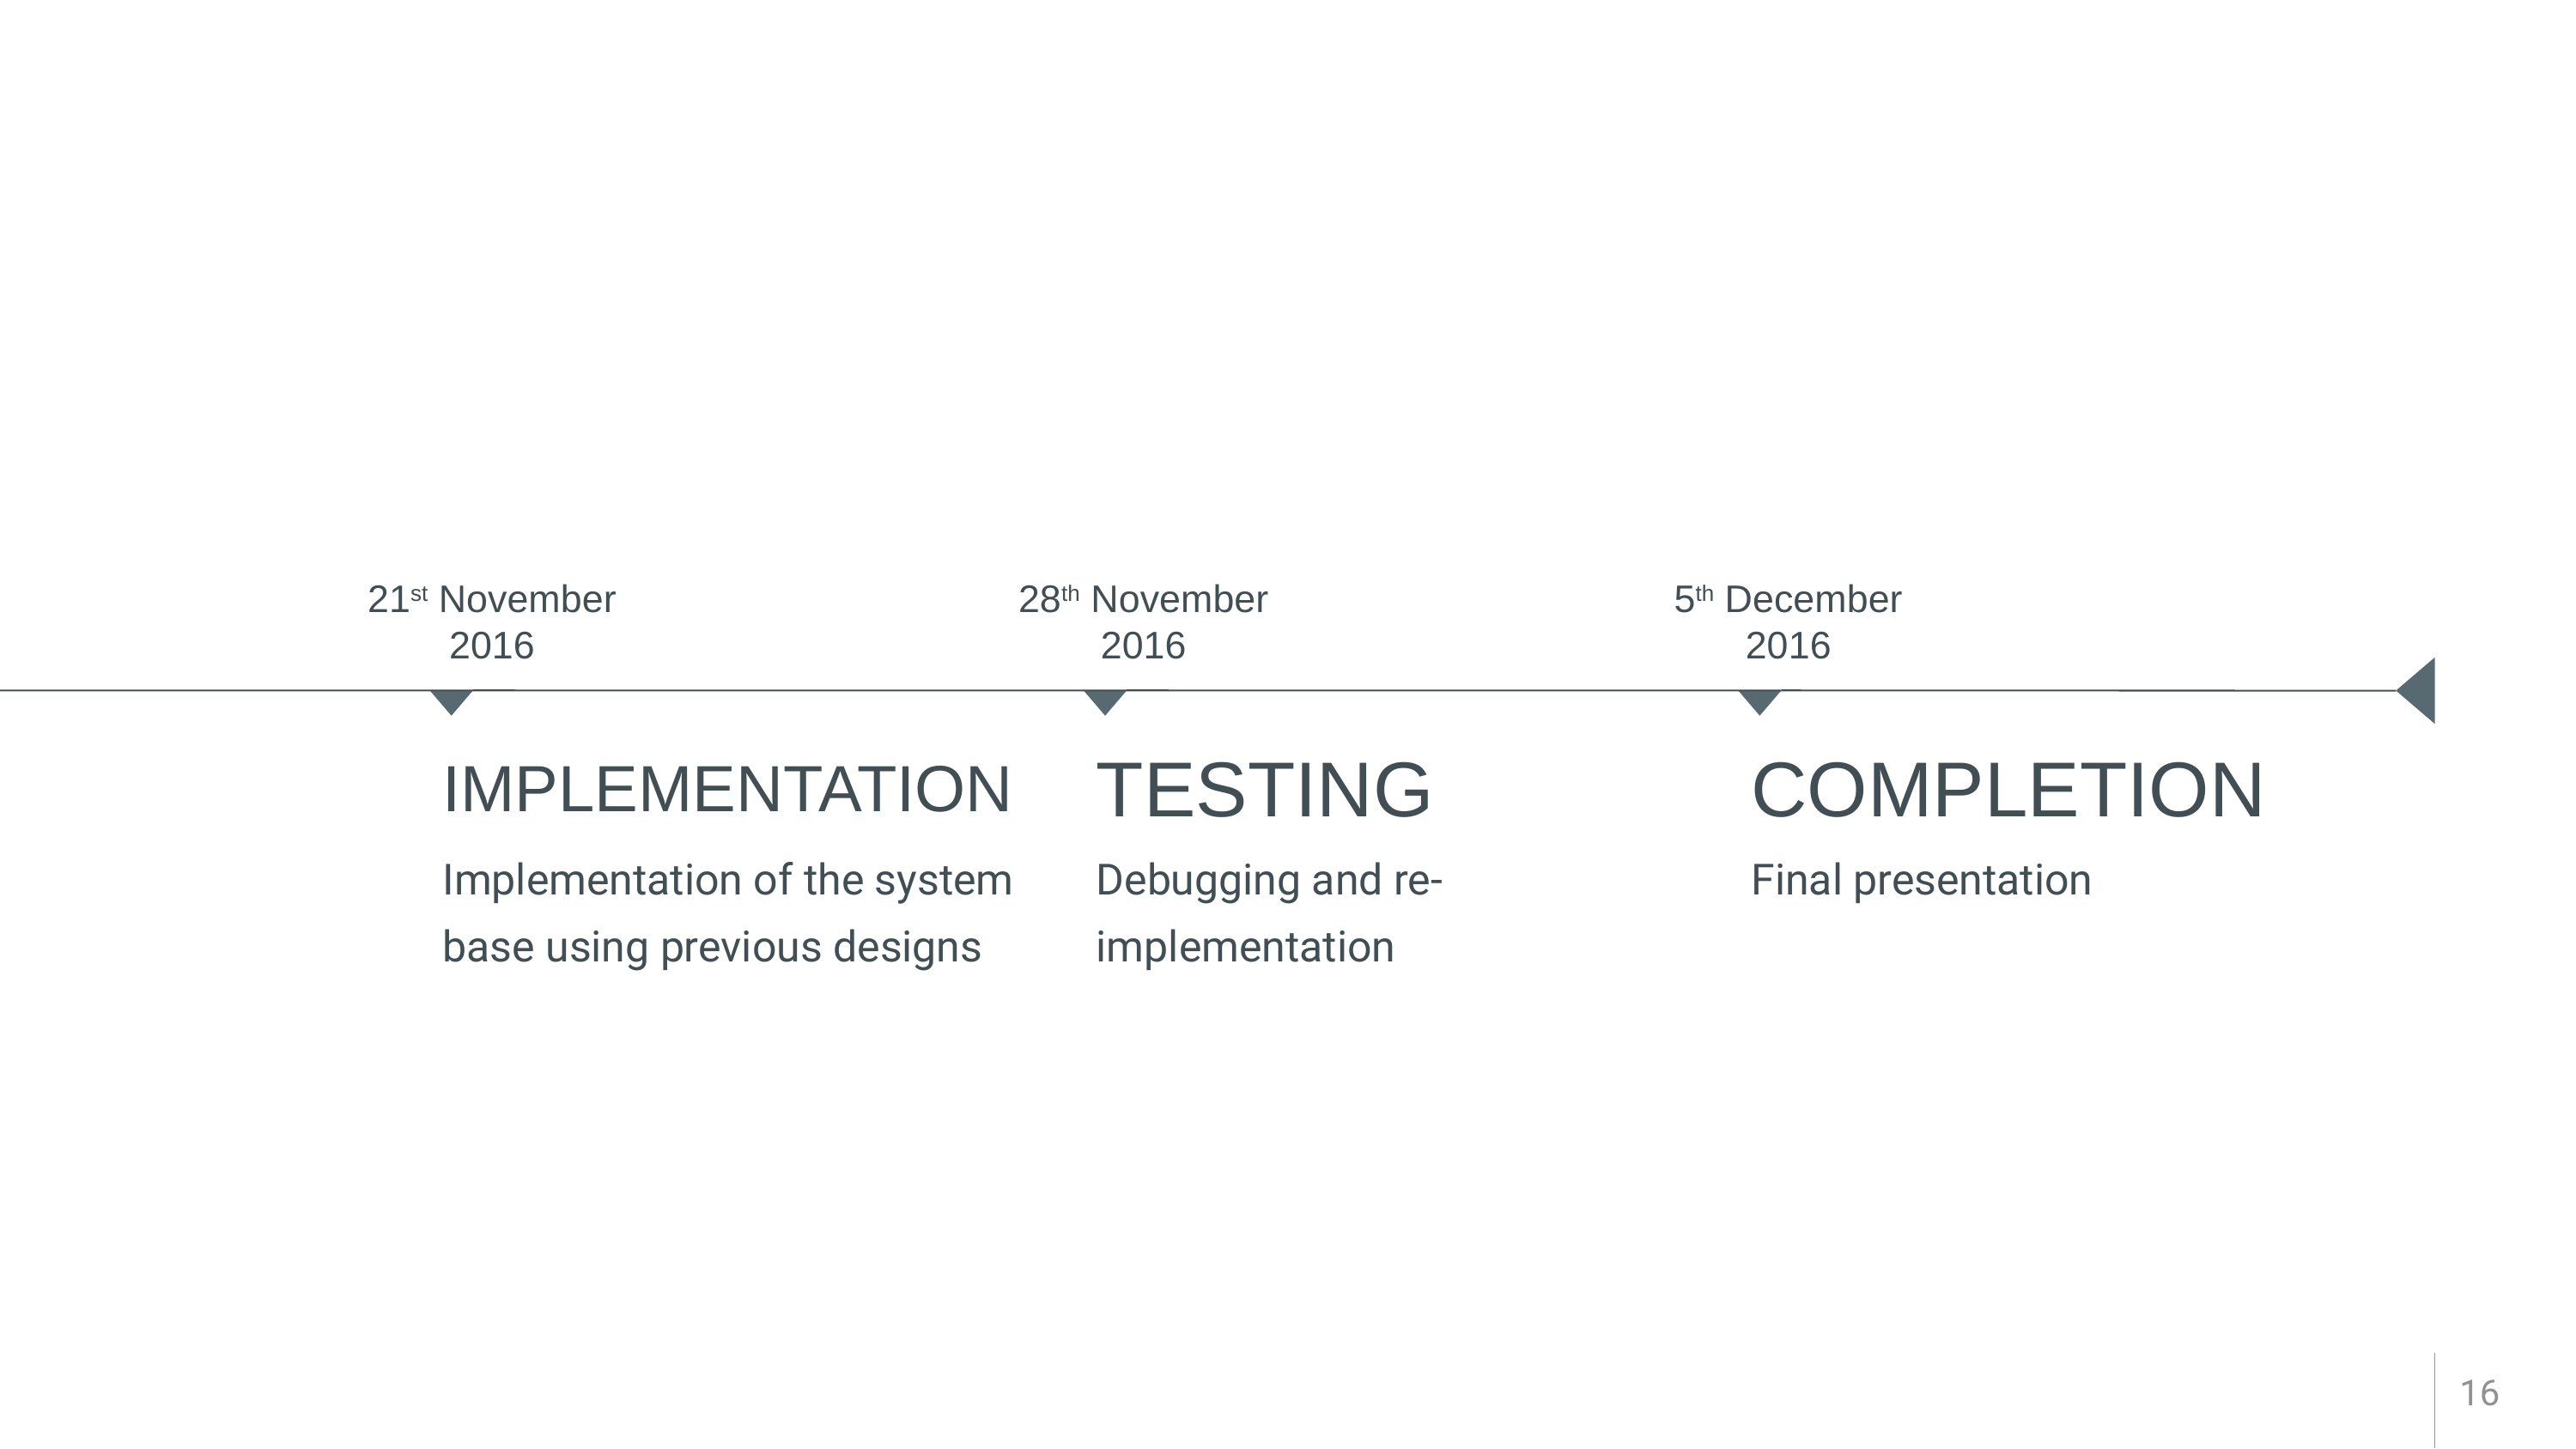

21st November 2016
28th November 2016
5th December 2016
IMPLEMENTATION
TESTING
COMPLETION
Implementation of the system base using previous designs
Debugging and re-implementation
Final presentation
16